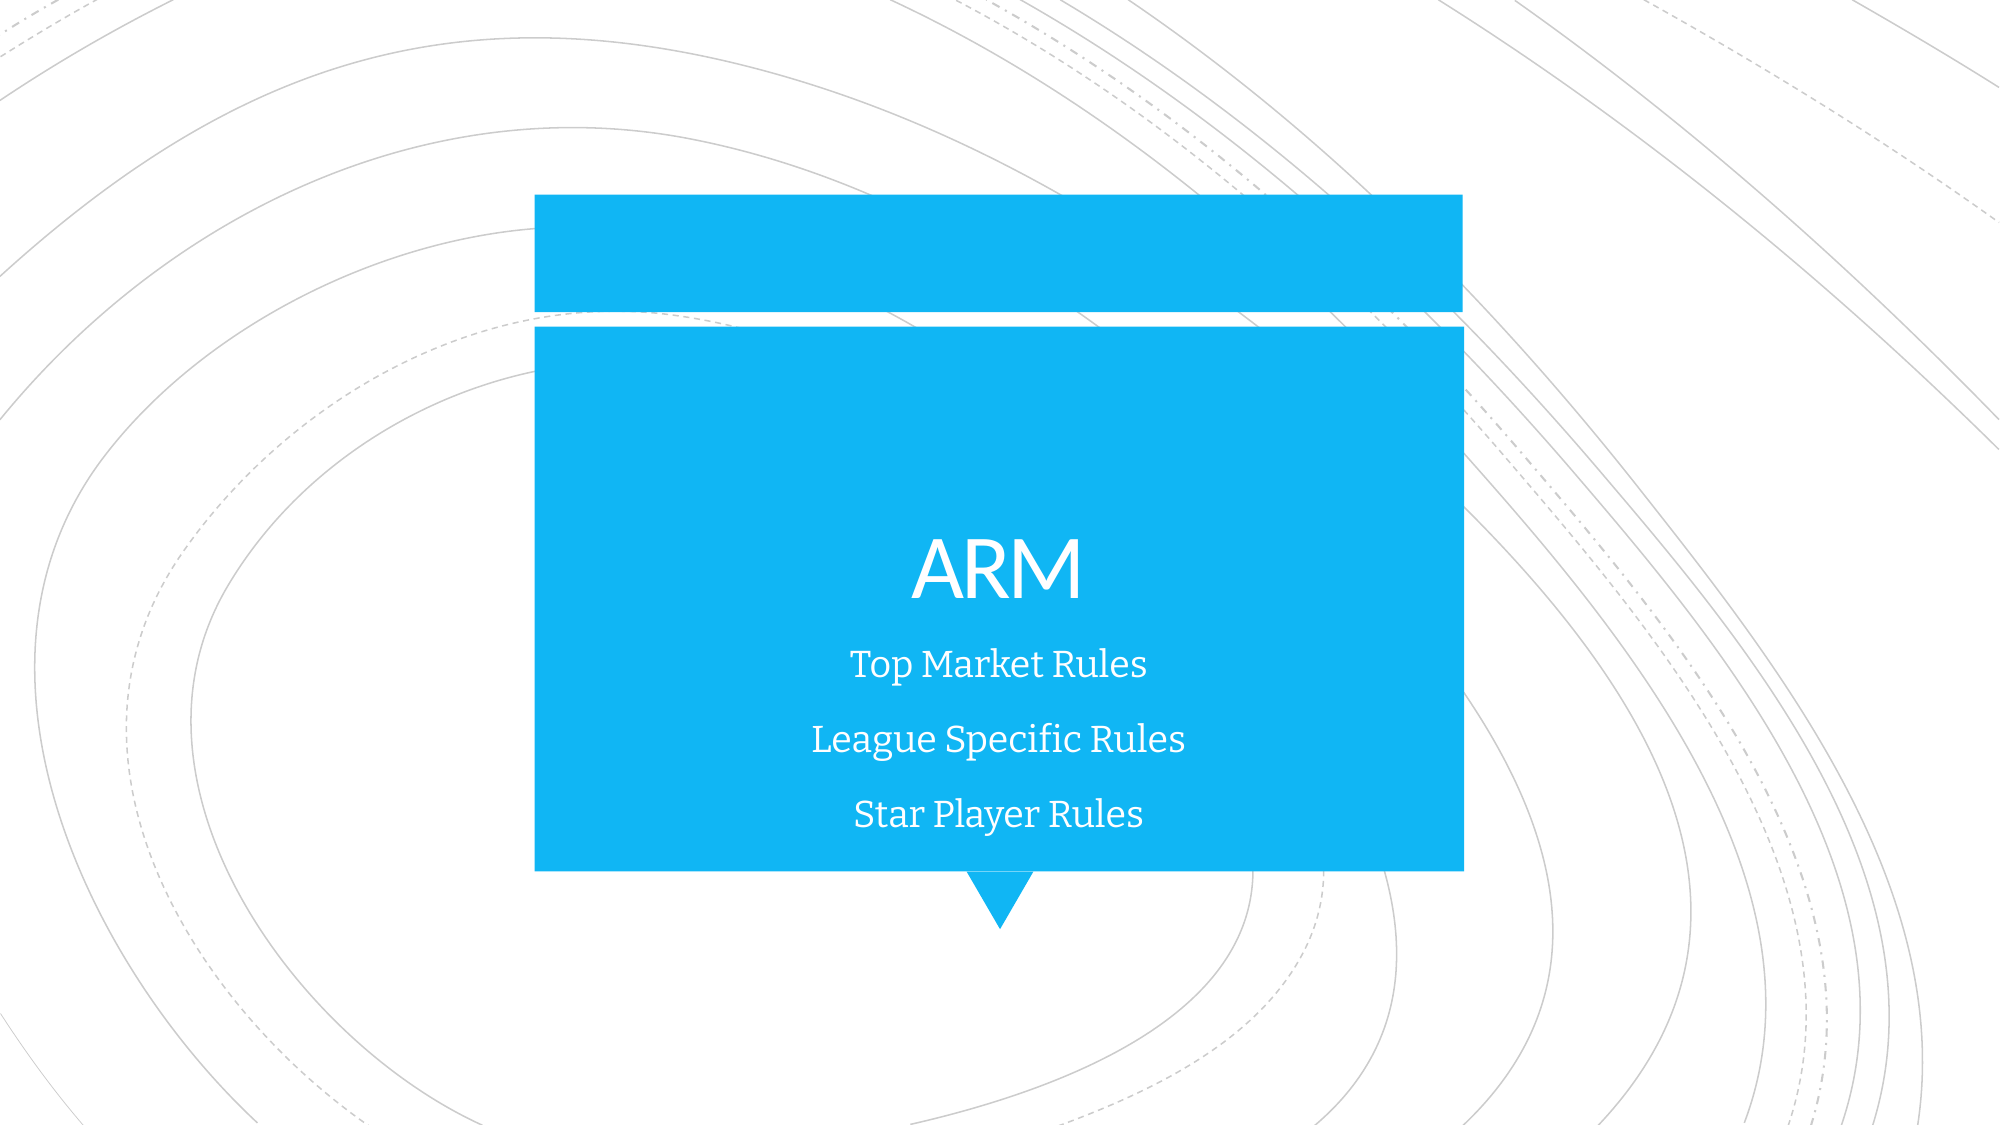

# ARM
Top Market Rules
League Specific Rules
Star Player Rules